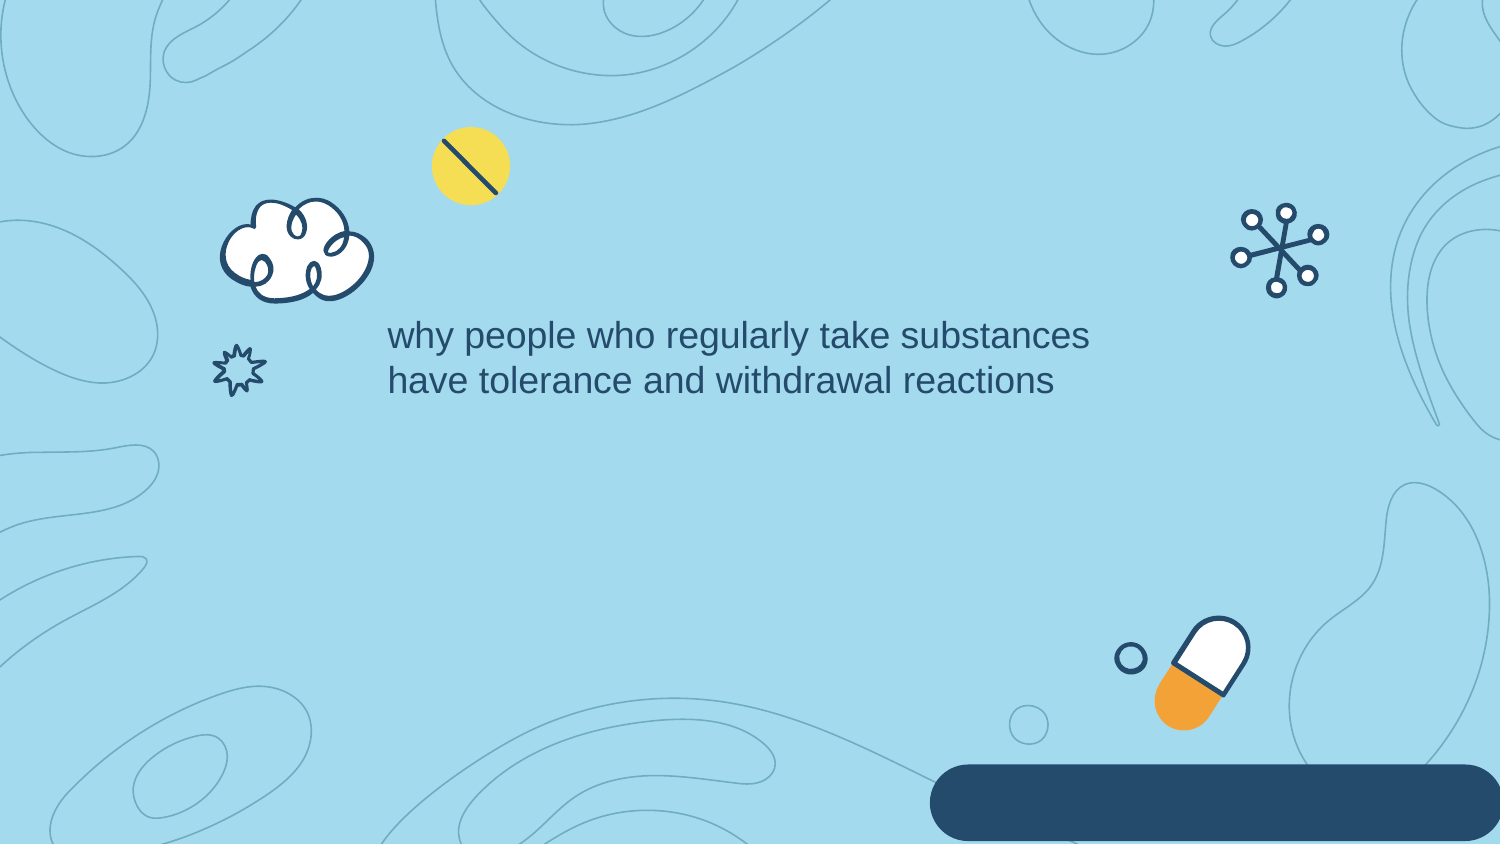

why people who regularly take substances have tolerance and withdrawal reactions

#